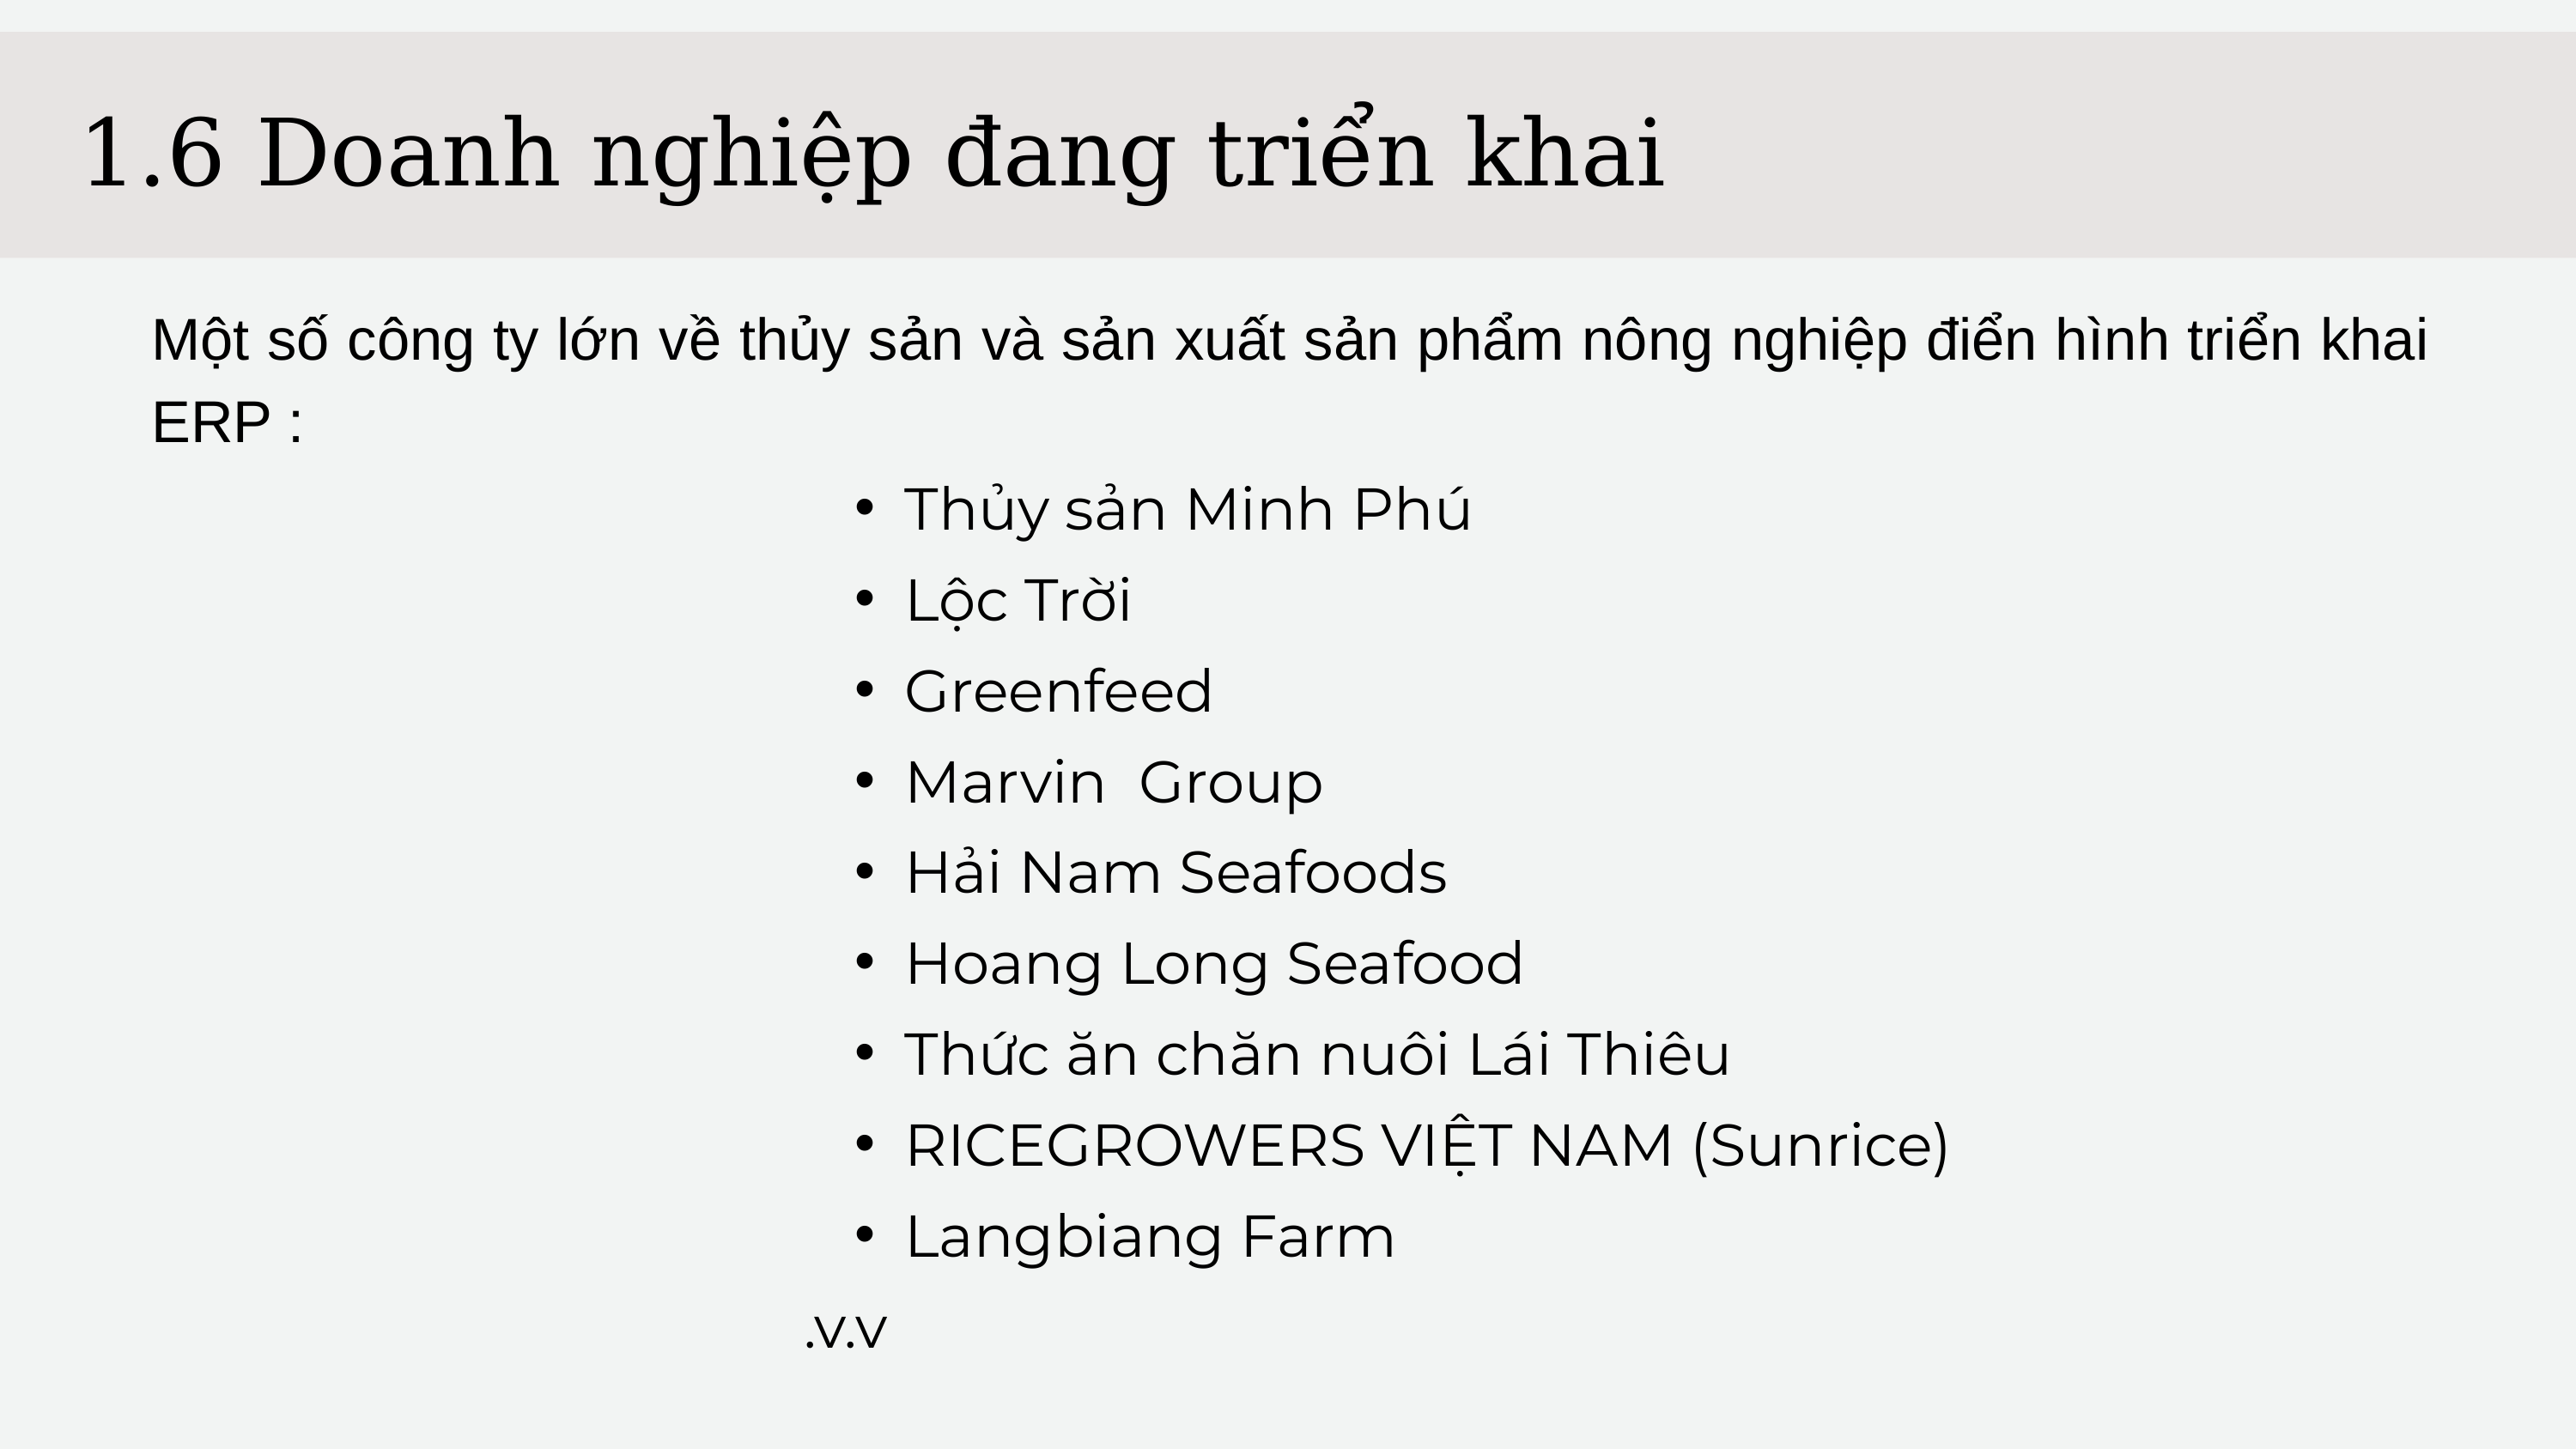

1.6 Doanh nghiệp đang triển khai
Một số công ty lớn về thủy sản và sản xuất sản phẩm nông nghiệp điển hình triển khai ERP :

Thủy sản Minh Phú
Lộc Trời
Greenfeed
Marvin  Group
Hải Nam Seafoods
Hoang Long Seafood
Thức ăn chăn nuôi Lái Thiêu
RICEGROWERS VIỆT NAM (Sunrice)
Langbiang Farm
.v.v